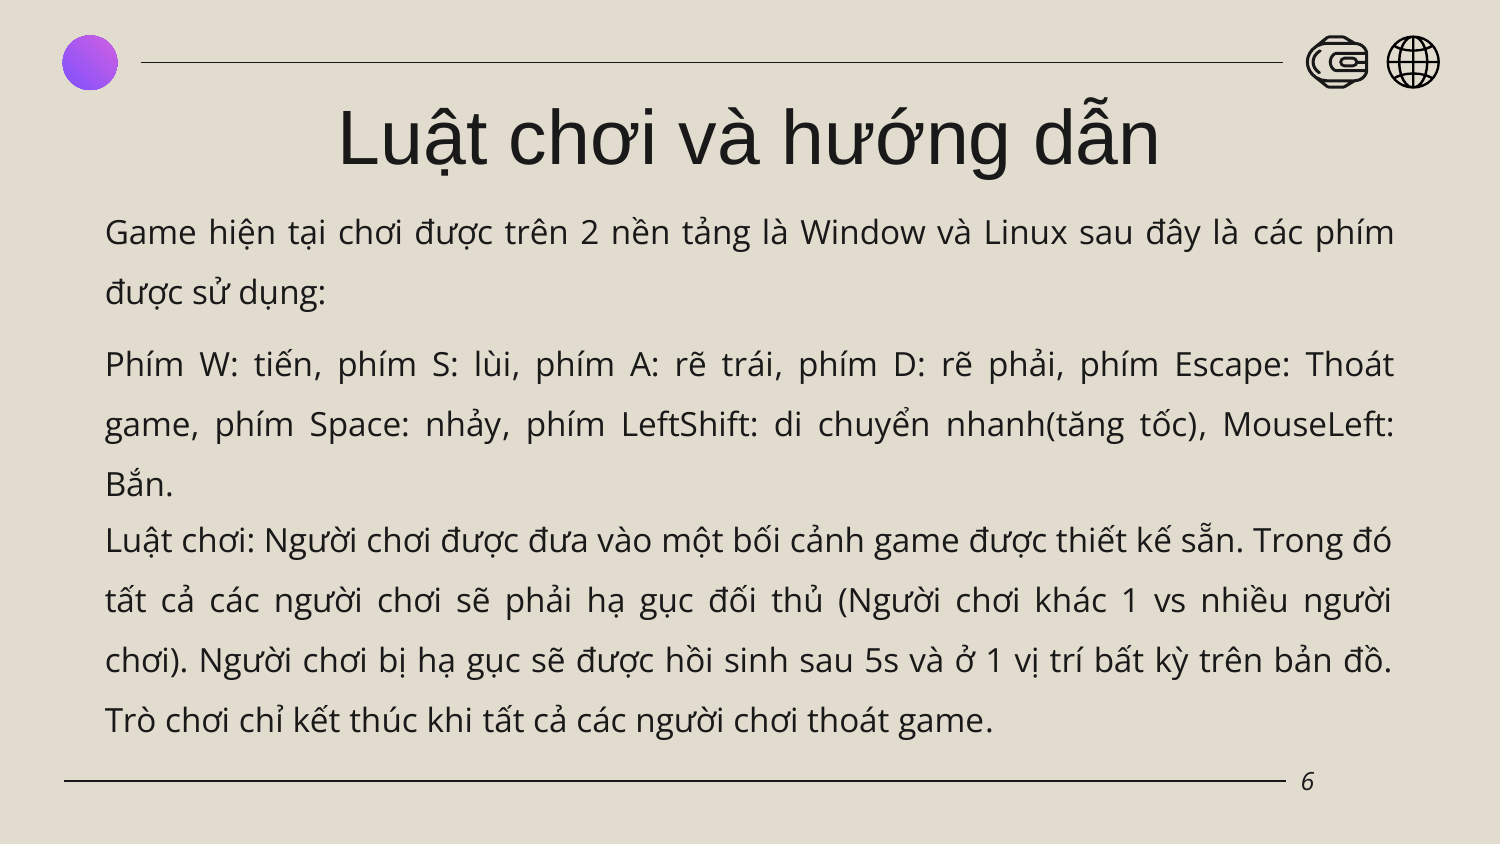

# Luật chơi và hướng dẫn
Game hiện tại chơi được trên 2 nền tảng là Window và Linux sau đây là các phím được sử dụng:
Phím W: tiến, phím S: lùi, phím A: rẽ trái, phím D: rẽ phải, phím Escape: Thoát game, phím Space: nhảy, phím LeftShift: di chuyển nhanh(tăng tốc), MouseLeft: Bắn.
Luật chơi: Người chơi được đưa vào một bối cảnh game được thiết kế sẵn. Trong đó tất cả các người chơi sẽ phải hạ gục đối thủ (Người chơi khác 1 vs nhiều người chơi). Người chơi bị hạ gục sẽ được hồi sinh sau 5s và ở 1 vị trí bất kỳ trên bản đồ. Trò chơi chỉ kết thúc khi tất cả các người chơi thoát game.
6